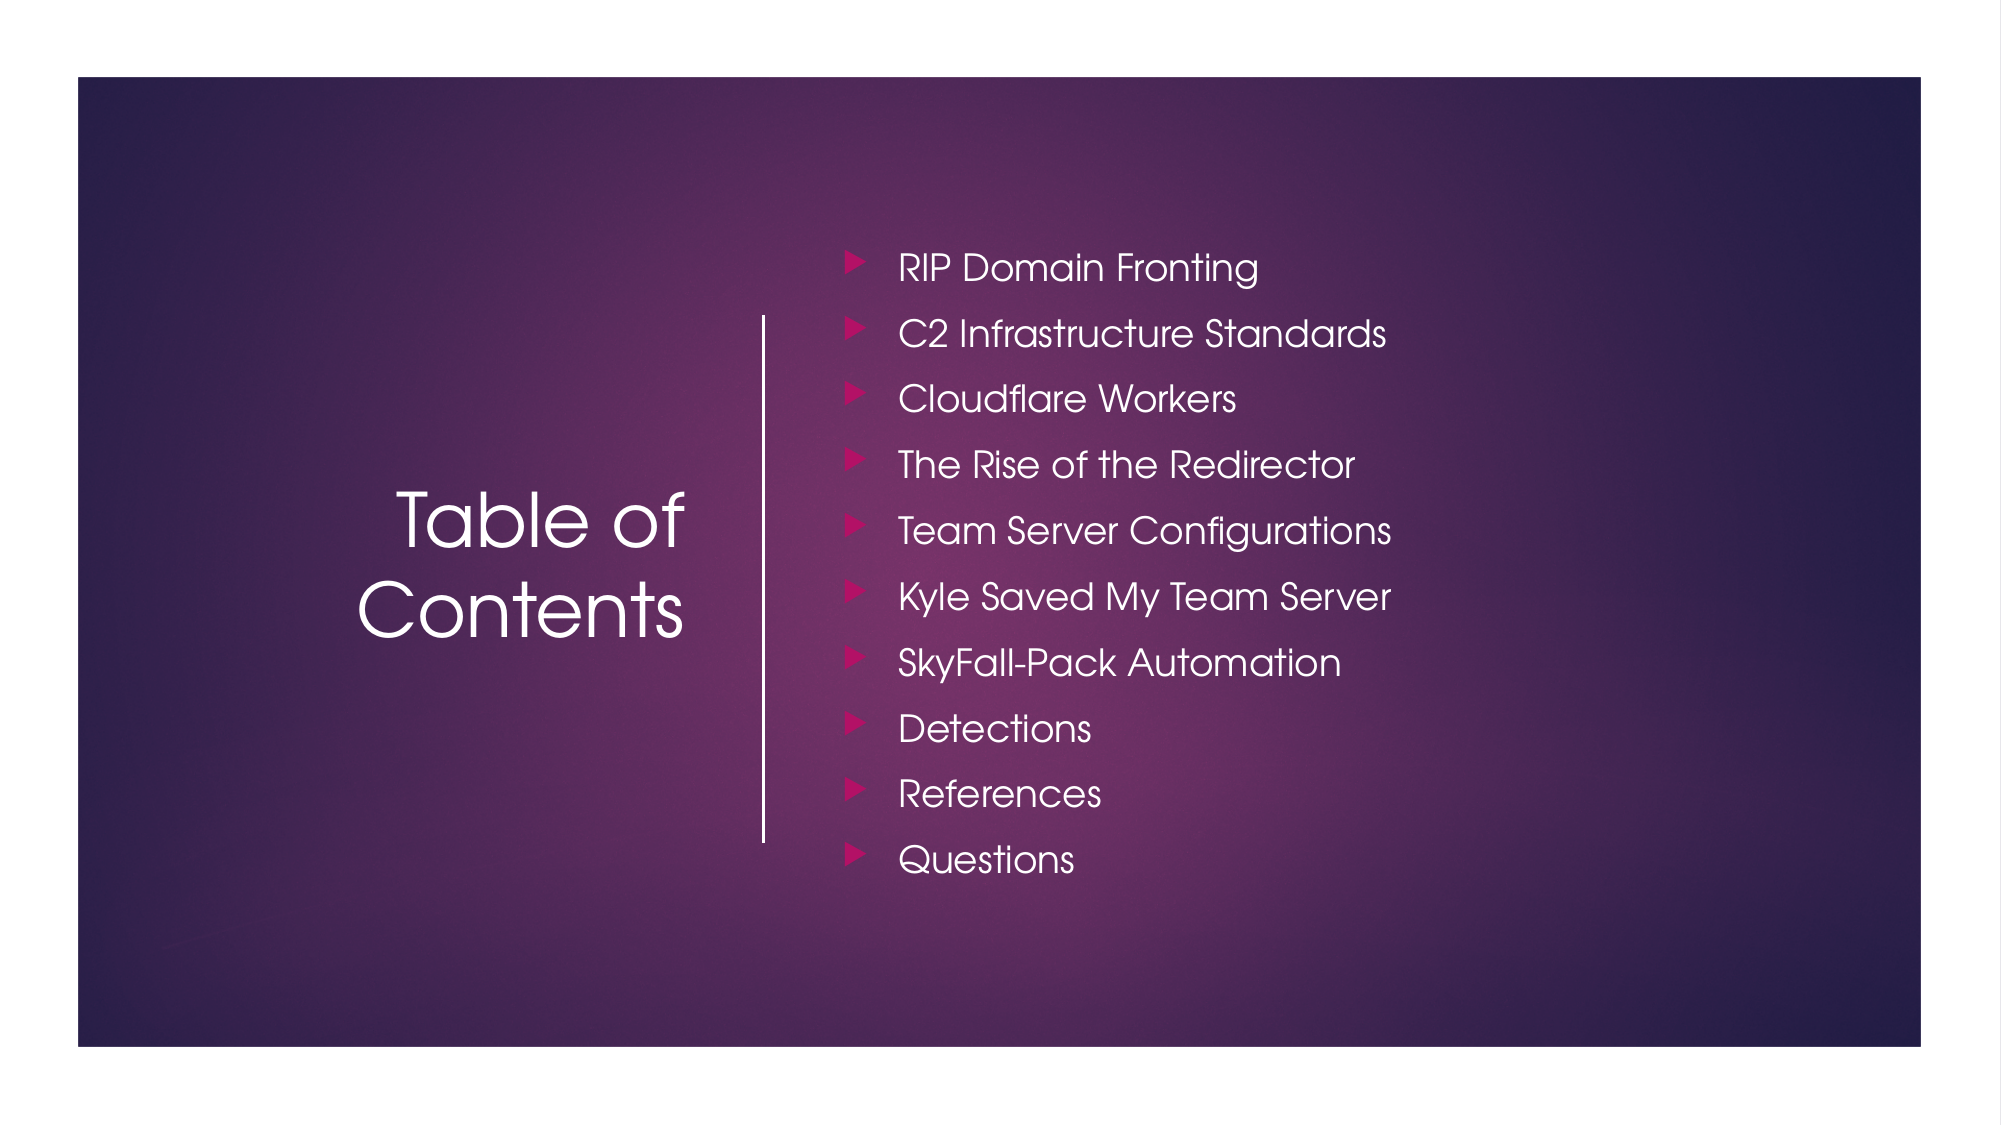

# Table of Contents
RIP Domain Fronting
C2 Infrastructure Standards
Cloudflare Workers
The Rise of the Redirector
Team Server Configurations
Kyle Saved My Team Server
SkyFall-Pack Automation
Detections
References
Questions